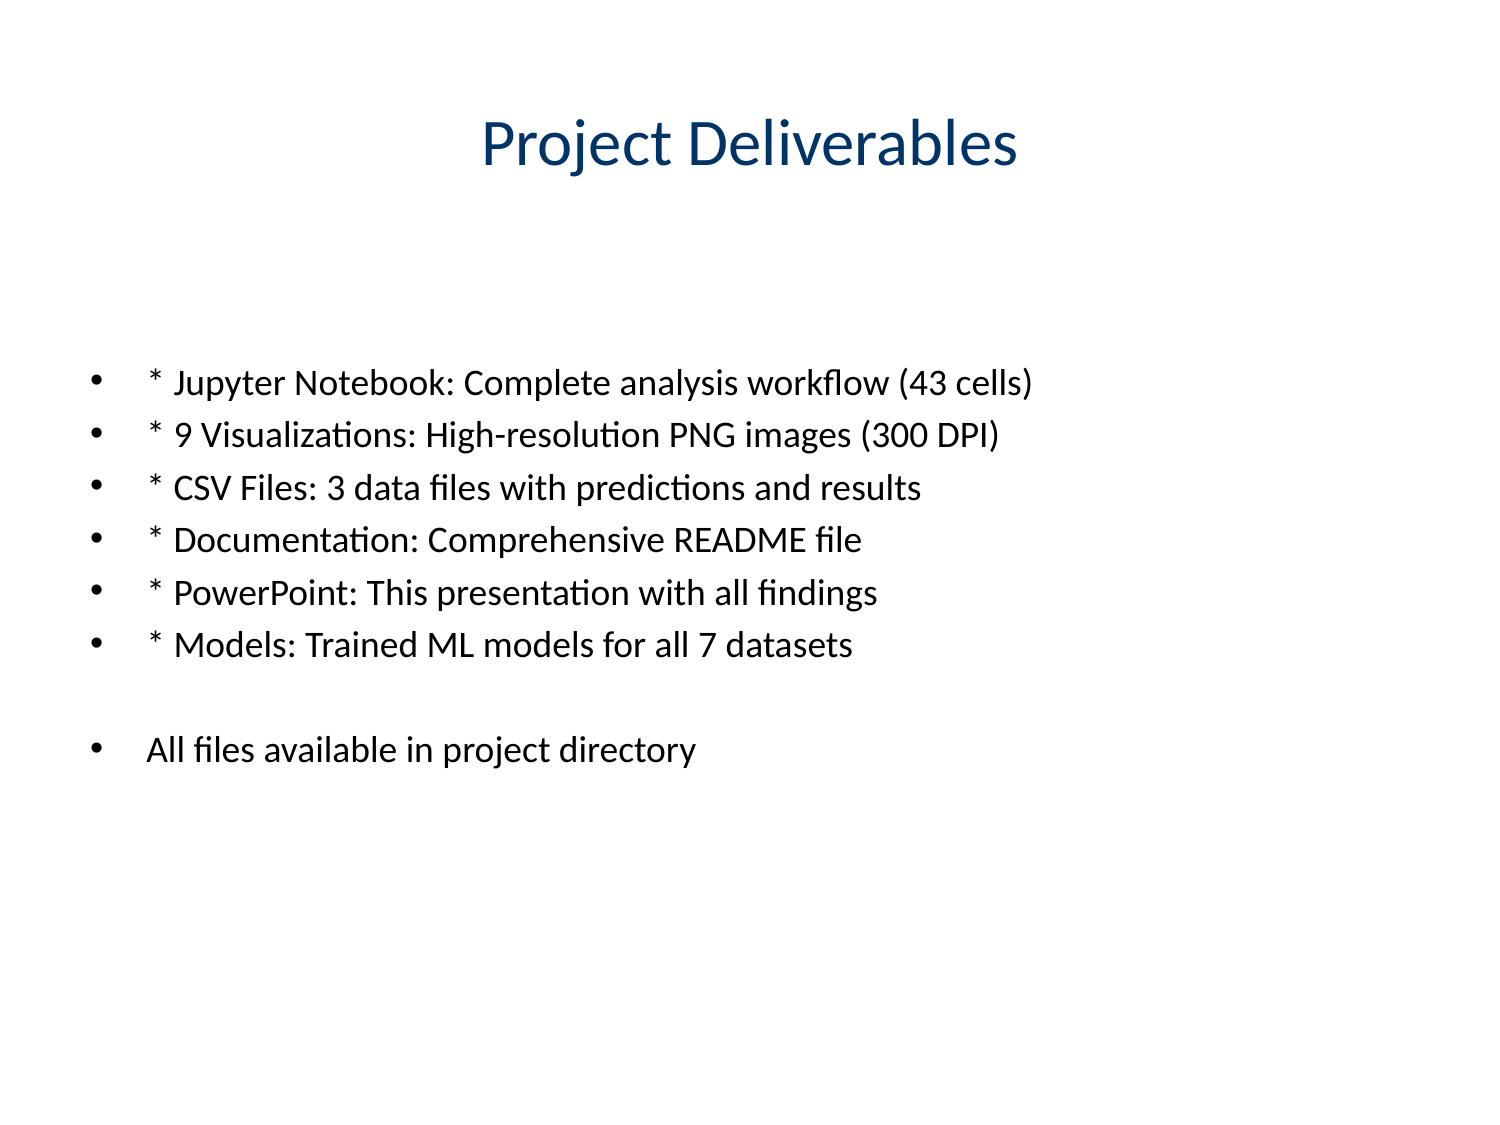

# Project Deliverables

* Jupyter Notebook: Complete analysis workflow (43 cells)
* 9 Visualizations: High-resolution PNG images (300 DPI)
* CSV Files: 3 data files with predictions and results
* Documentation: Comprehensive README file
* PowerPoint: This presentation with all findings
* Models: Trained ML models for all 7 datasets

All files available in project directory